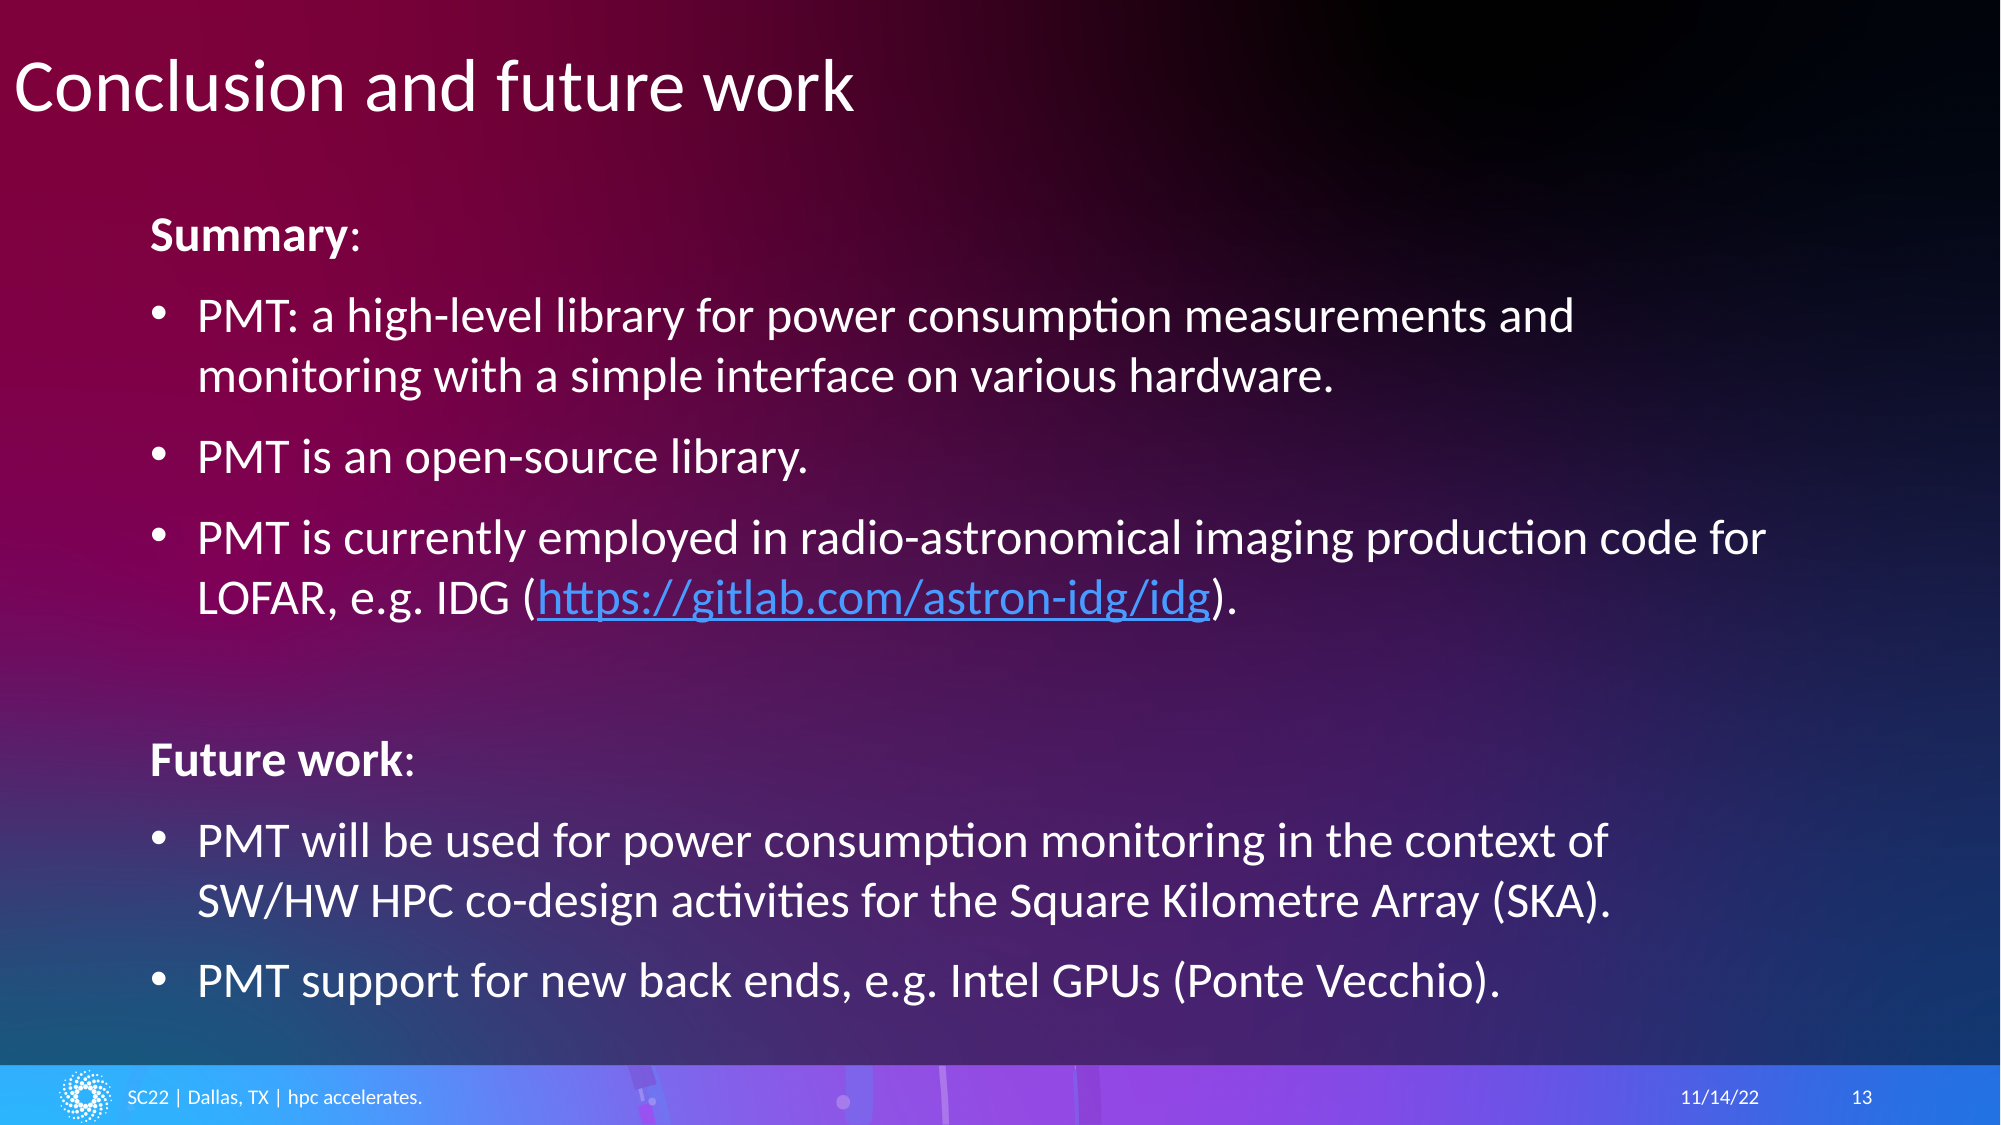

Conclusion and future work
Summary:
PMT: a high-level library for power consumption measurements and monitoring with a simple interface on various hardware.
PMT is an open-source library.
PMT is currently employed in radio-astronomical imaging production code for LOFAR, e.g. IDG (https://gitlab.com/astron-idg/idg).

Future work:
PMT will be used for power consumption monitoring in the context of SW/HW HPC co-design activities for the Square Kilometre Array (SKA).
PMT support for new back ends, e.g. Intel GPUs (Ponte Vecchio).

SC22 | Dallas, TX | hpc accelerates.
11/14/22
13